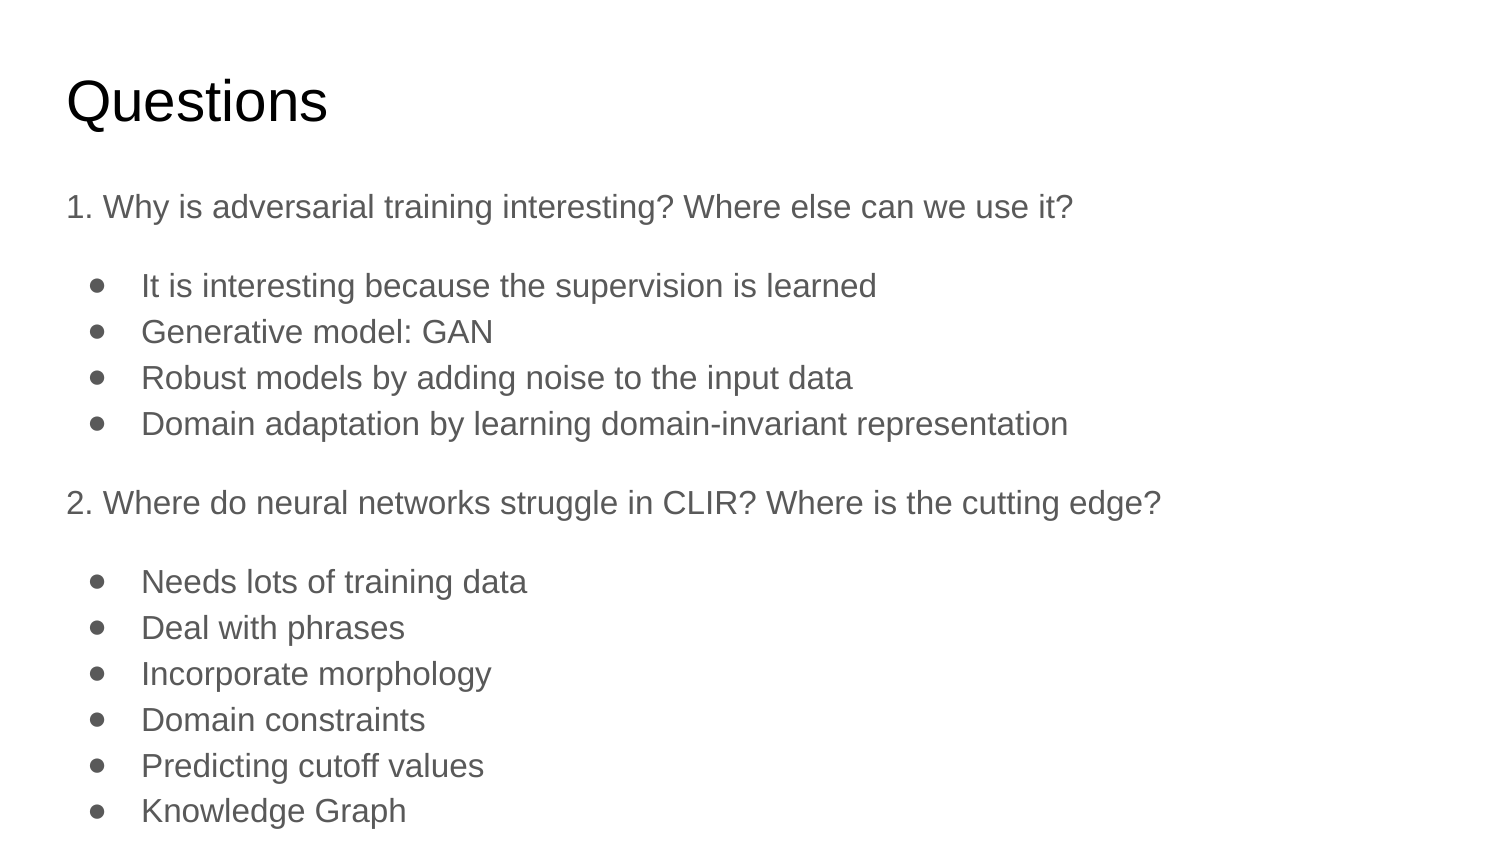

# Questions
1. Why is adversarial training interesting? Where else can we use it?
It is interesting because the supervision is learned
Generative model: GAN
Robust models by adding noise to the input data
Domain adaptation by learning domain-invariant representation
2. Where do neural networks struggle in CLIR? Where is the cutting edge?
Needs lots of training data
Deal with phrases
Incorporate morphology
Domain constraints
Predicting cutoff values
Knowledge Graph